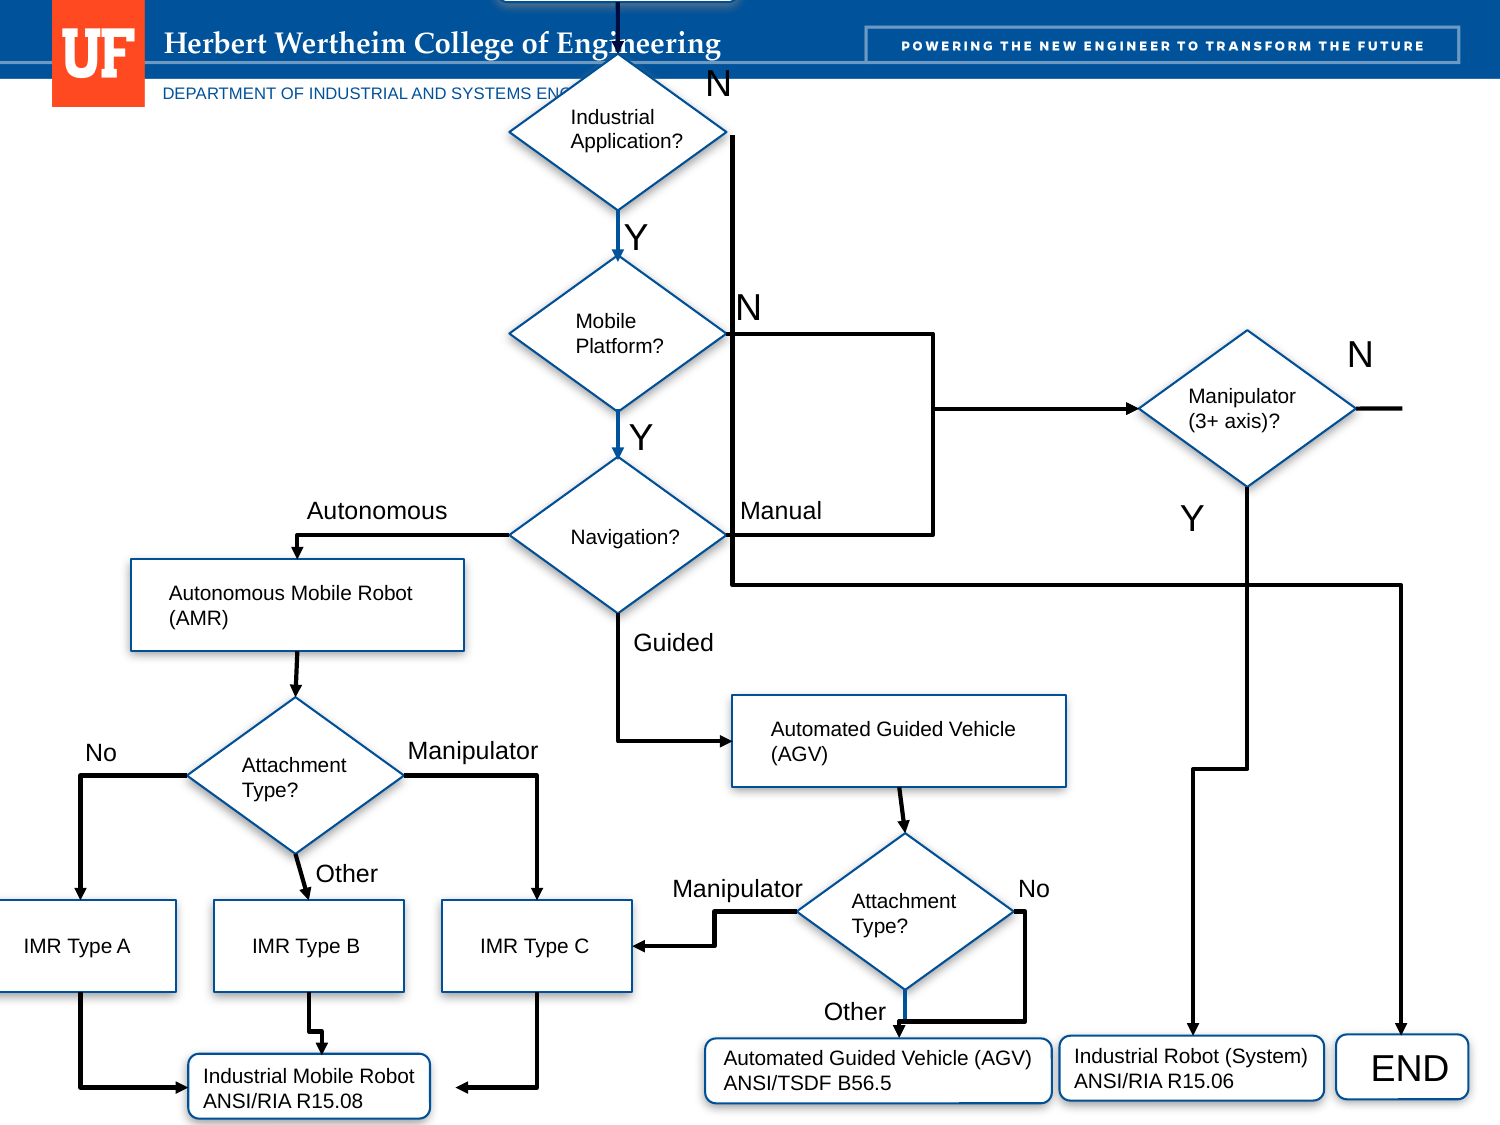

START
N

Industrial Application?
Y

N
Mobile Platform?
N

Manipulator (3+ axis)?
Y

Y
Manual
Autonomous
Navigation?

Autonomous Mobile Robot (AMR)
Guided

Automated Guided Vehicle (AGV)
Manipulator
No
Attachment Type?

Other
Manipulator
No
Attachment Type?

IMR Type A
IMR Type B
IMR Type C
Other

Industrial Robot (System)
ANSI/RIA R15.06
END
Automated Guided Vehicle (AGV)
ANSI/TSDF B56.5

Industrial Mobile Robot
ANSI/RIA R15.08